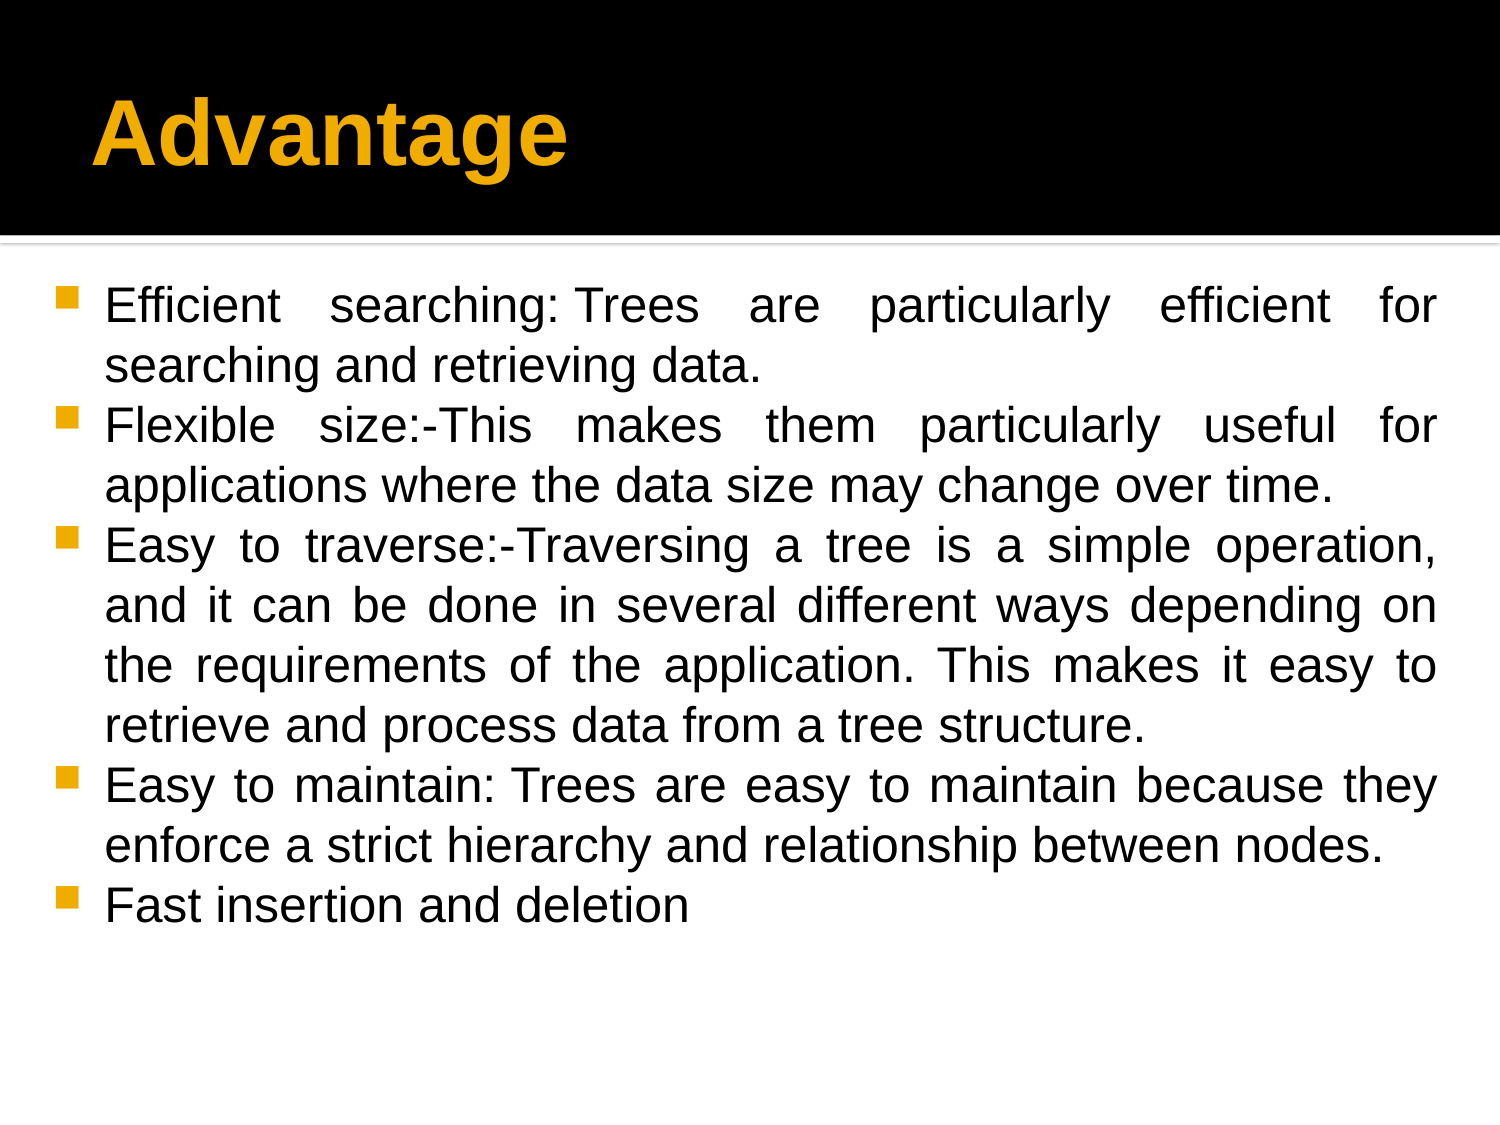

# Advantage
Efficient searching: Trees are particularly efficient for searching and retrieving data.
Flexible size:-This makes them particularly useful for applications where the data size may change over time.
Easy to traverse:-Traversing a tree is a simple operation, and it can be done in several different ways depending on the requirements of the application. This makes it easy to retrieve and process data from a tree structure.
Easy to maintain: Trees are easy to maintain because they enforce a strict hierarchy and relationship between nodes.
Fast insertion and deletion